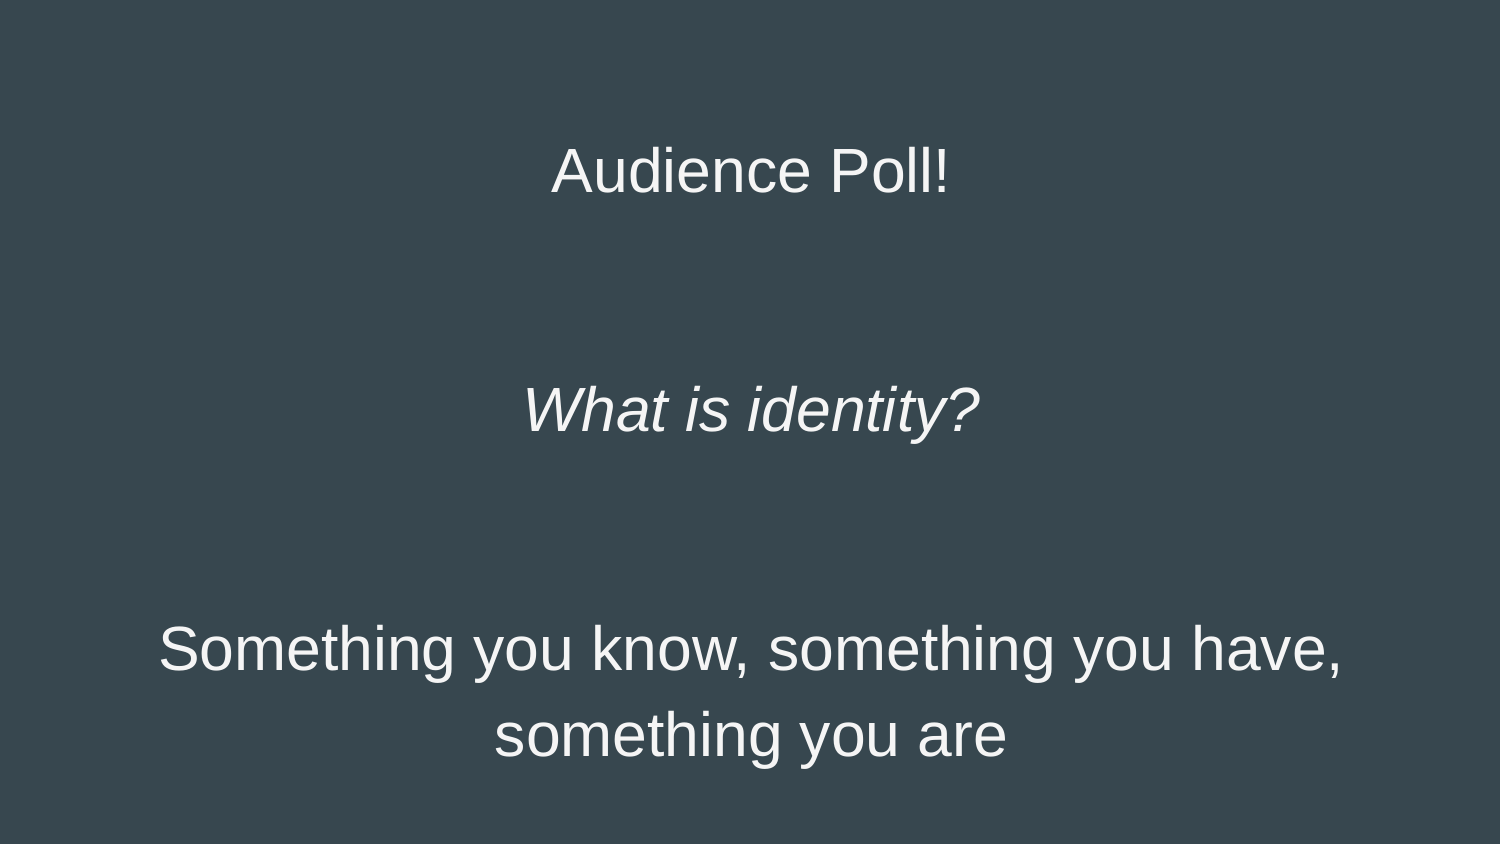

Audience Poll!

What is identity?

Something you know, something you have, something you are